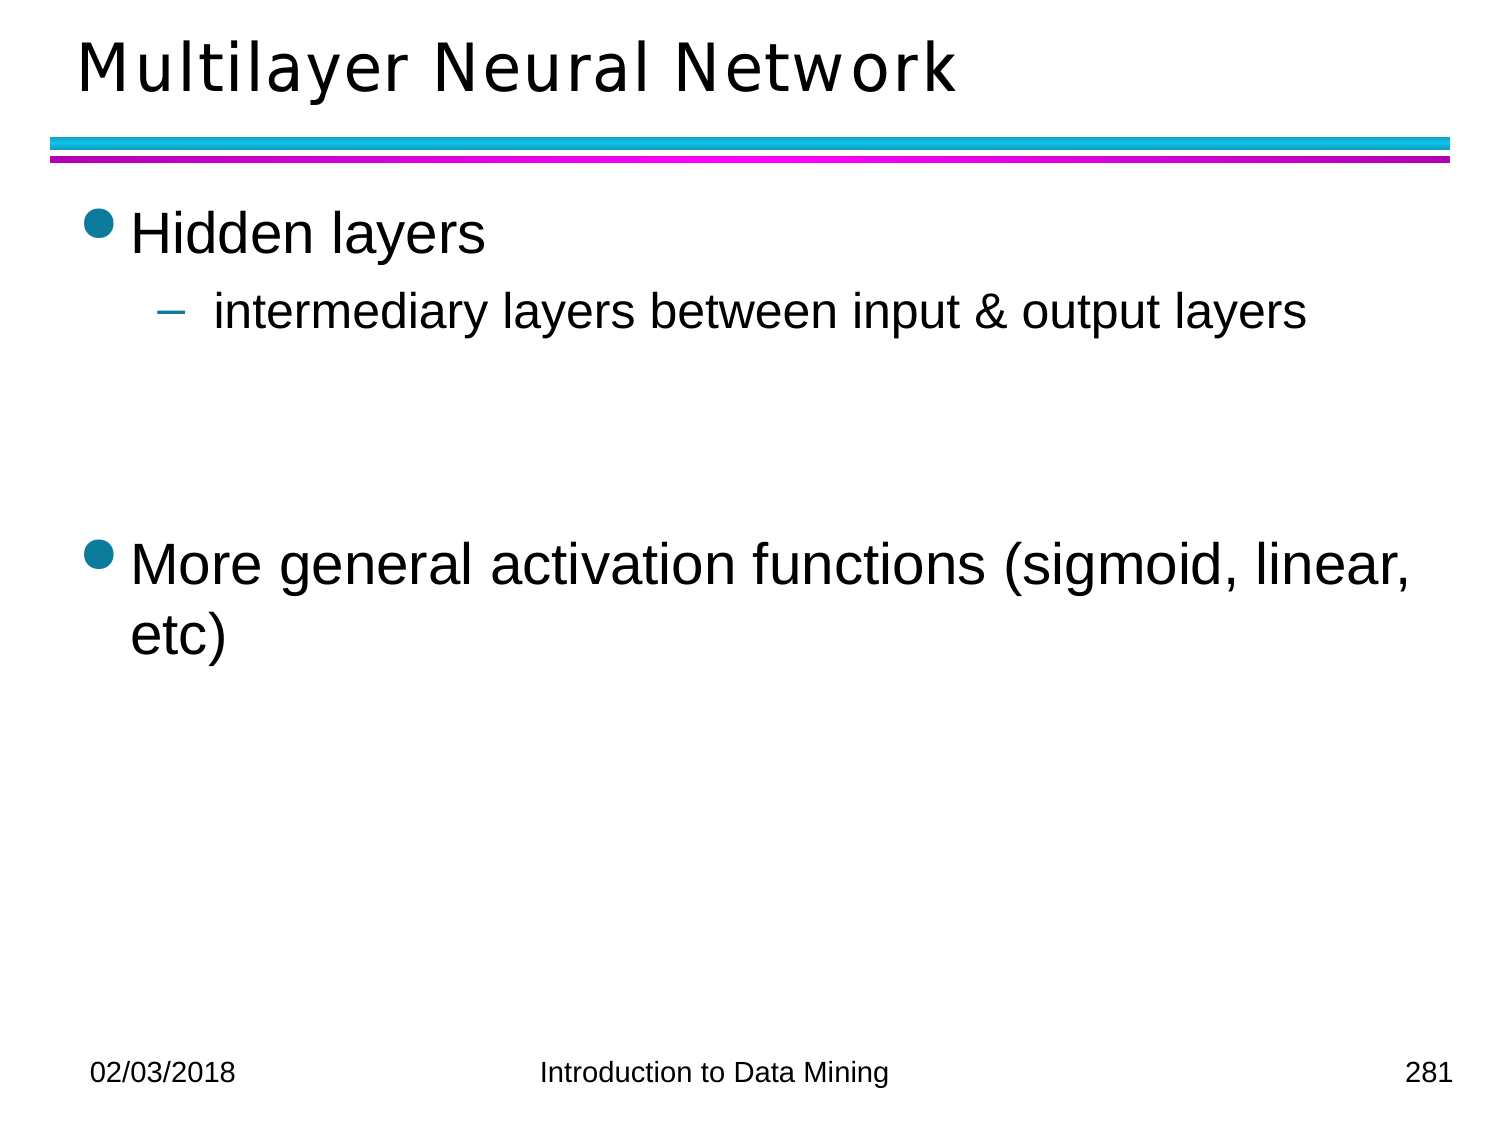

# Multilayer Neural Network
Hidden layers
intermediary layers between input & output layers

More general activation functions (sigmoid, linear, etc)